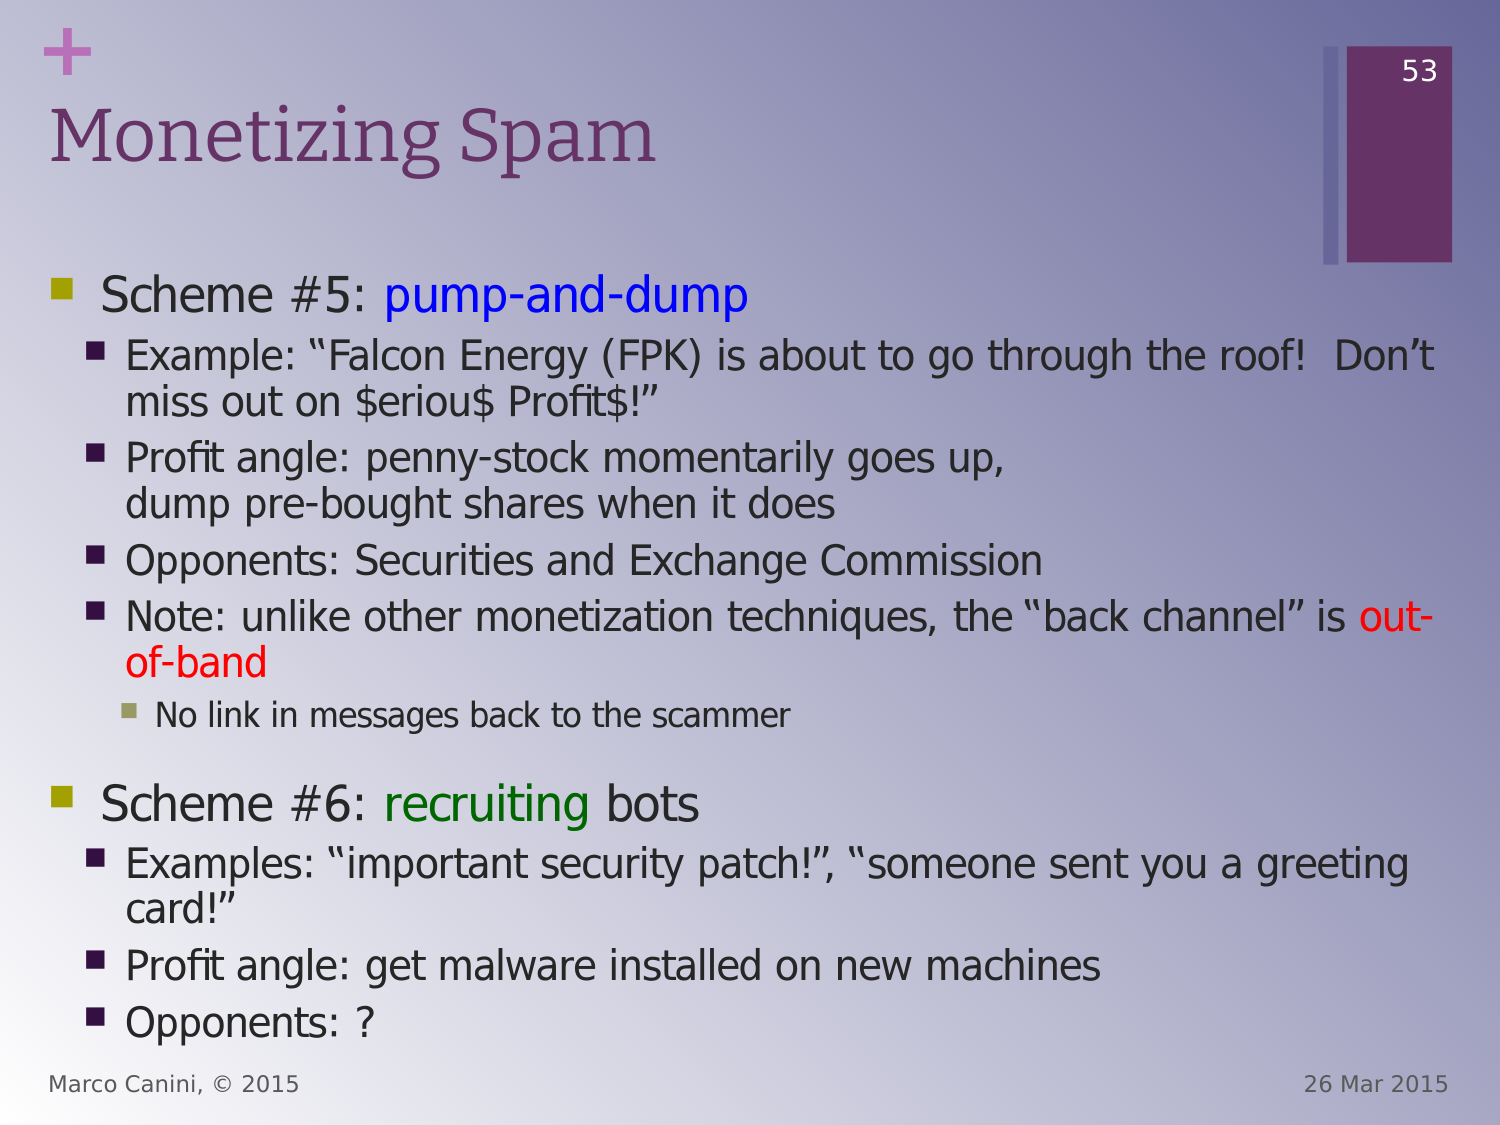

53
# Monetizing Spam
Scheme #5: pump-and-dump
Example: “Falcon Energy (FPK) is about to go through the roof!  Don’t miss out on $eriou$ Profit$!”
Profit angle: penny-stock momentarily goes up,
dump pre-bought shares when it does
Opponents: Securities and Exchange Commission
Note: unlike other monetization techniques, the “back channel” is out-of-band
No link in messages back to the scammer
Scheme #6: recruiting bots
Examples: “important security patch!”, “someone sent you a greeting card!”
Profit angle: get malware installed on new machines
Opponents: ?
Marco Canini, © 2015
26 Mar 2015